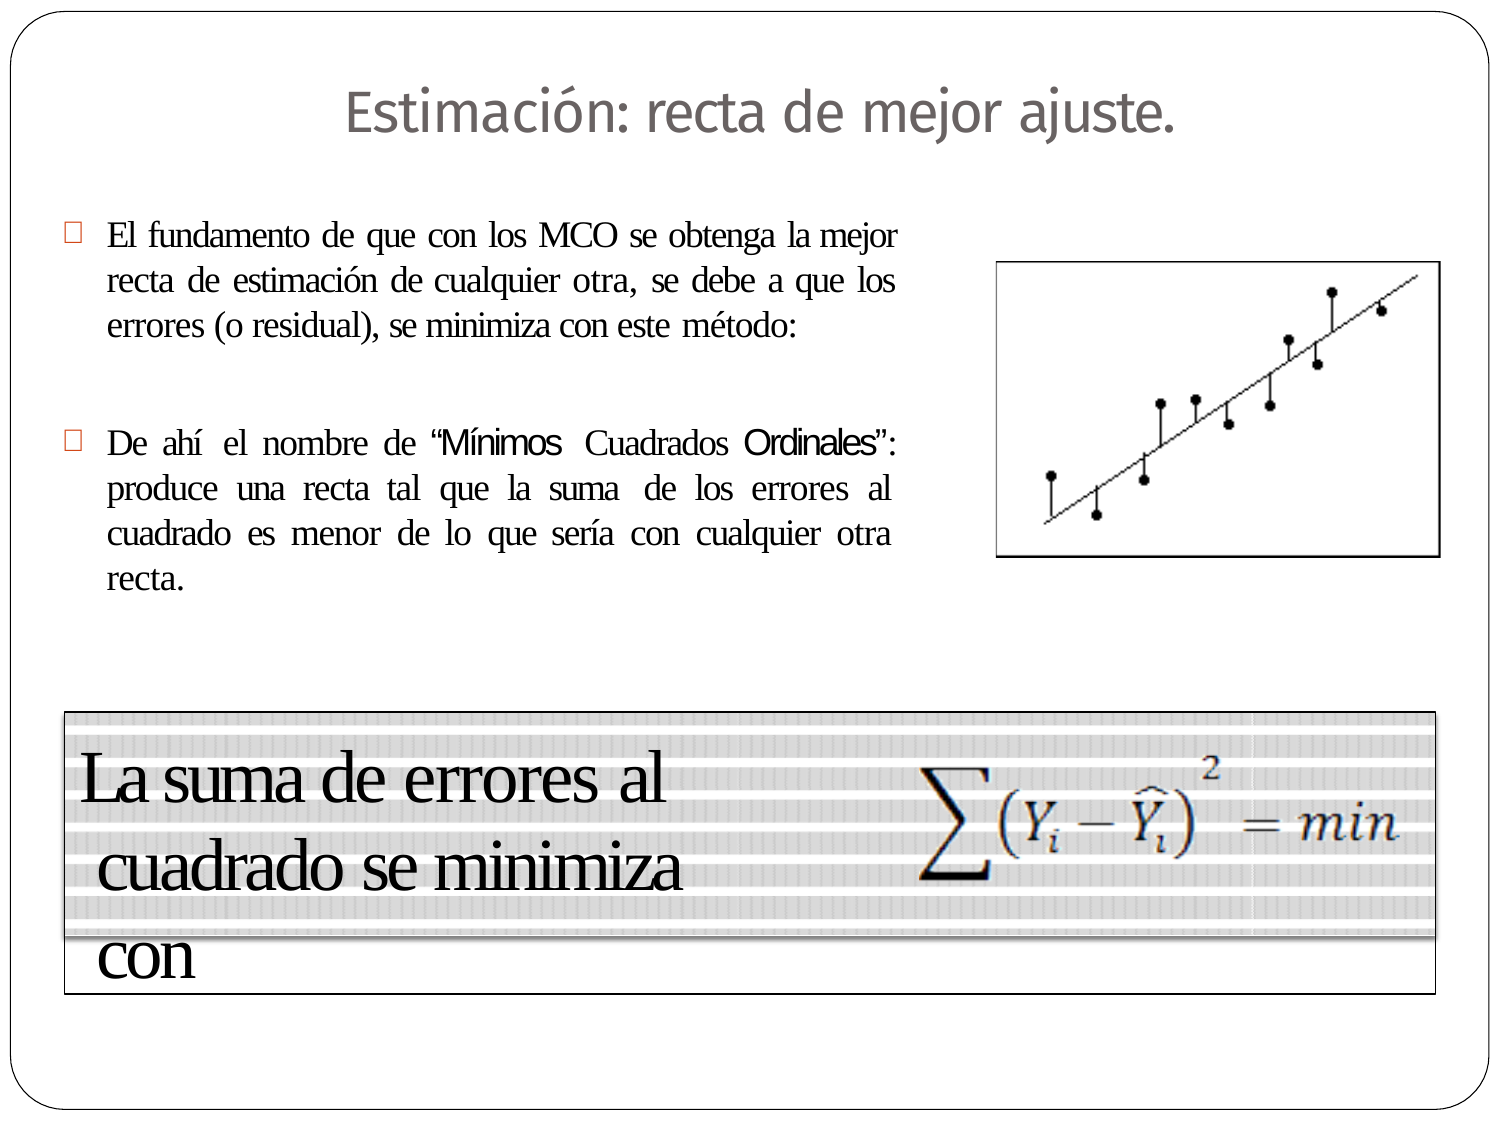

# Estimación: recta de mejor ajuste.
El fundamento de que con los MCO se obtenga la mejor  recta de estimación de cualquier otra, se debe a que los  errores (o residual), se minimiza con este método:

De ahí el nombre de “Mínimos Cuadrados Ordinales”:  produce una recta tal que la suma de los errores al  cuadrado es menor de lo que sería con cualquier otra  recta.

La suma de errores al  cuadrado se minimiza con